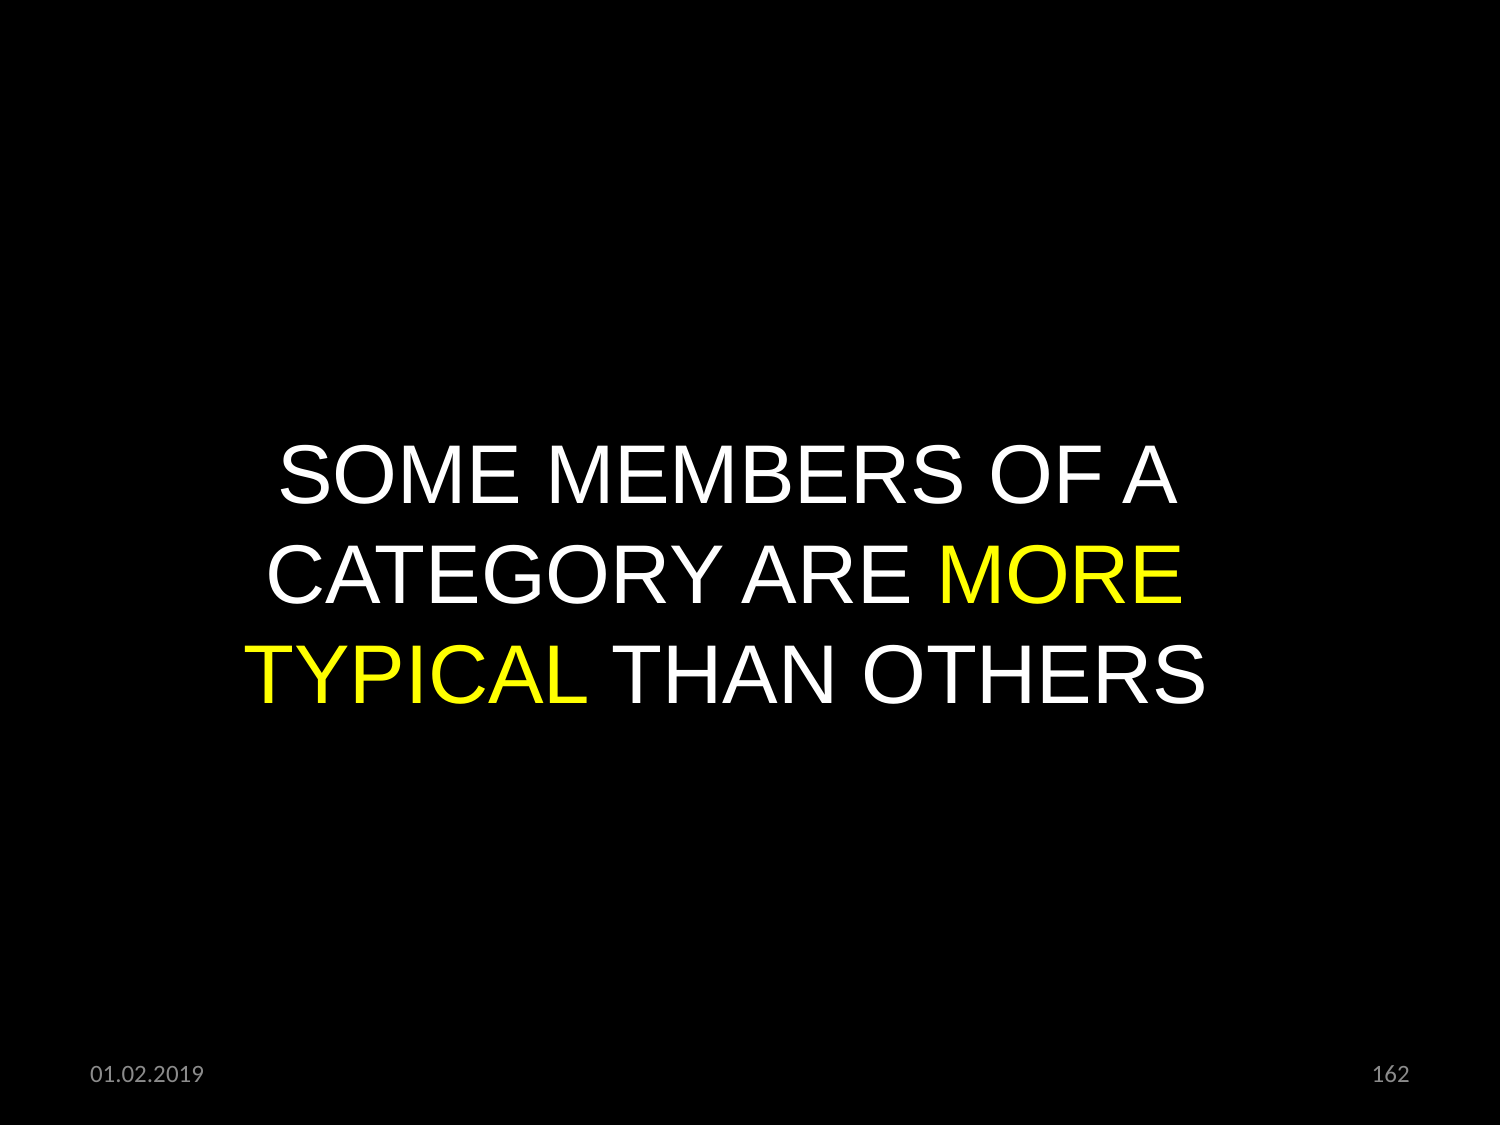

SOME MEMBERS OF A CATEGORY ARE MORE TYPICAL THAN OTHERS
01.02.2019
162